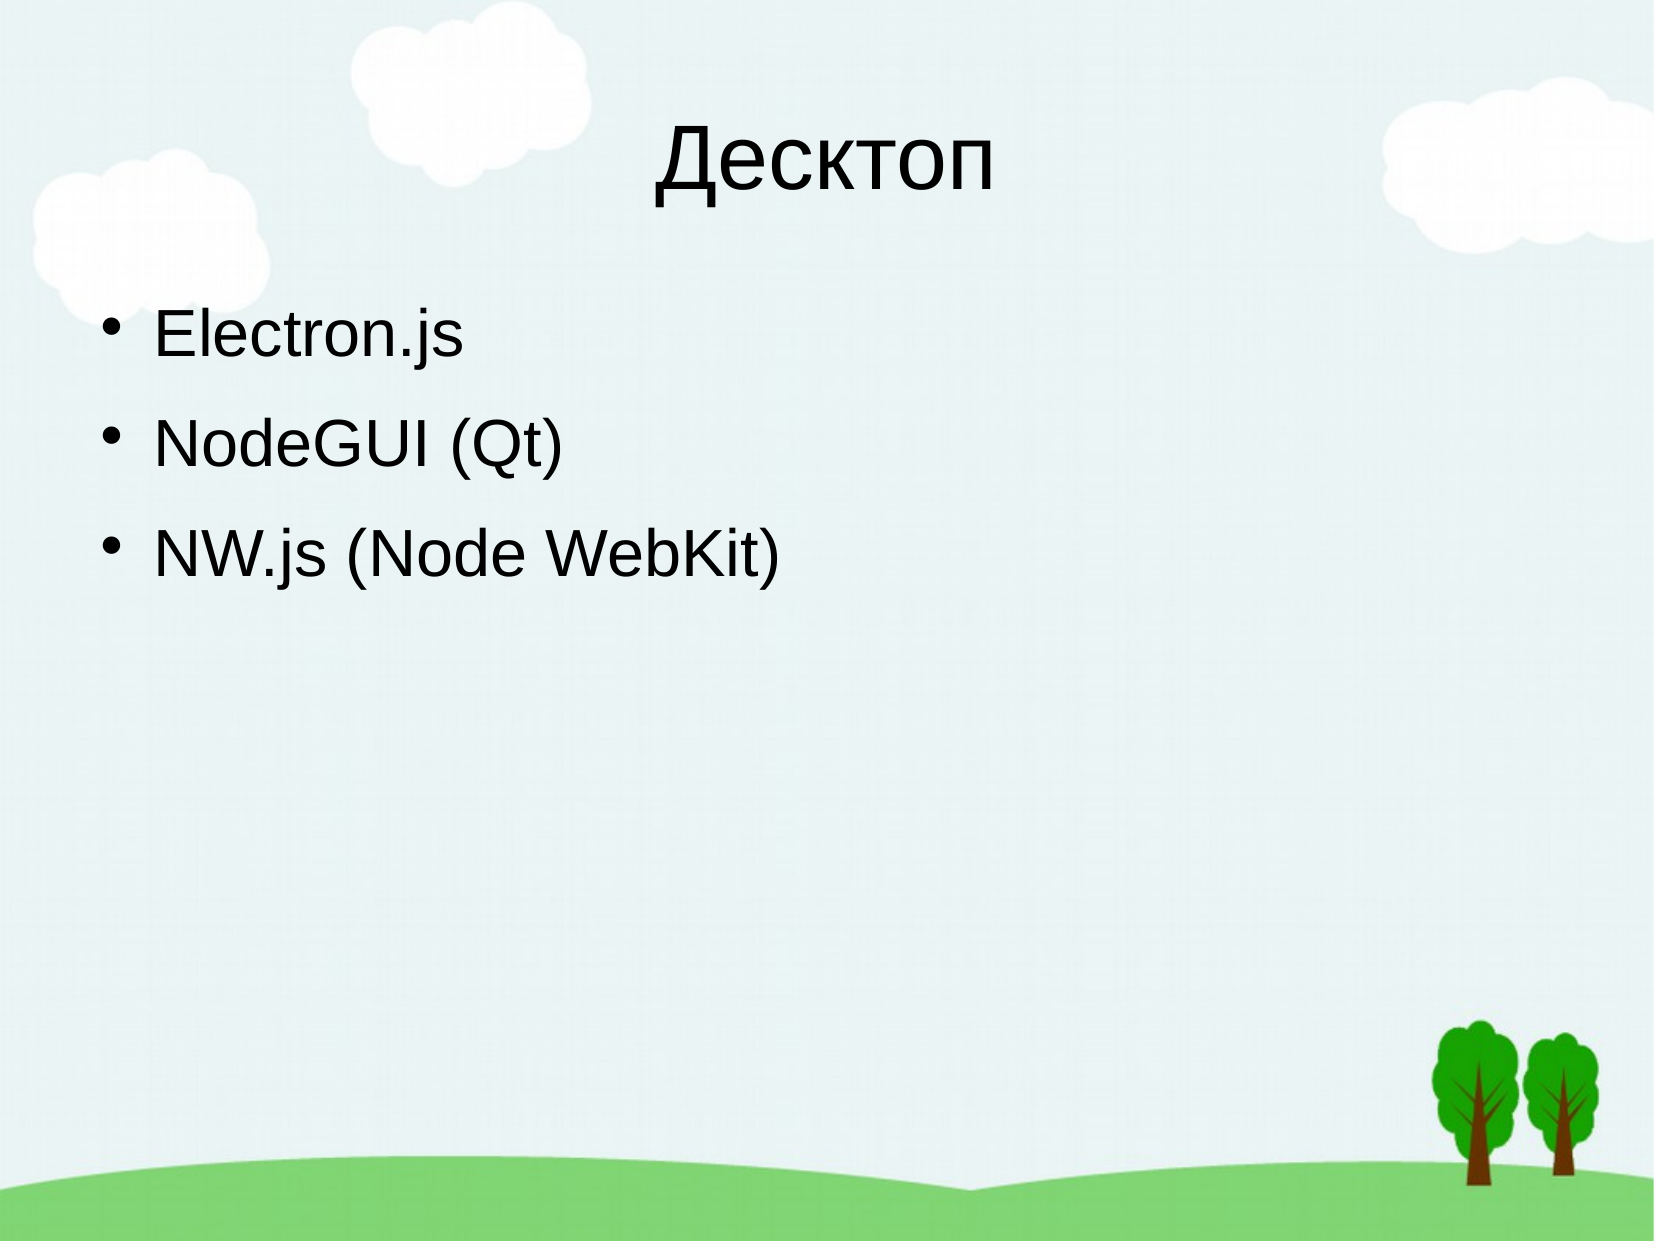

Десктоп
Electron.js
NodeGUI (Qt)
NW.js (Node WebKit)